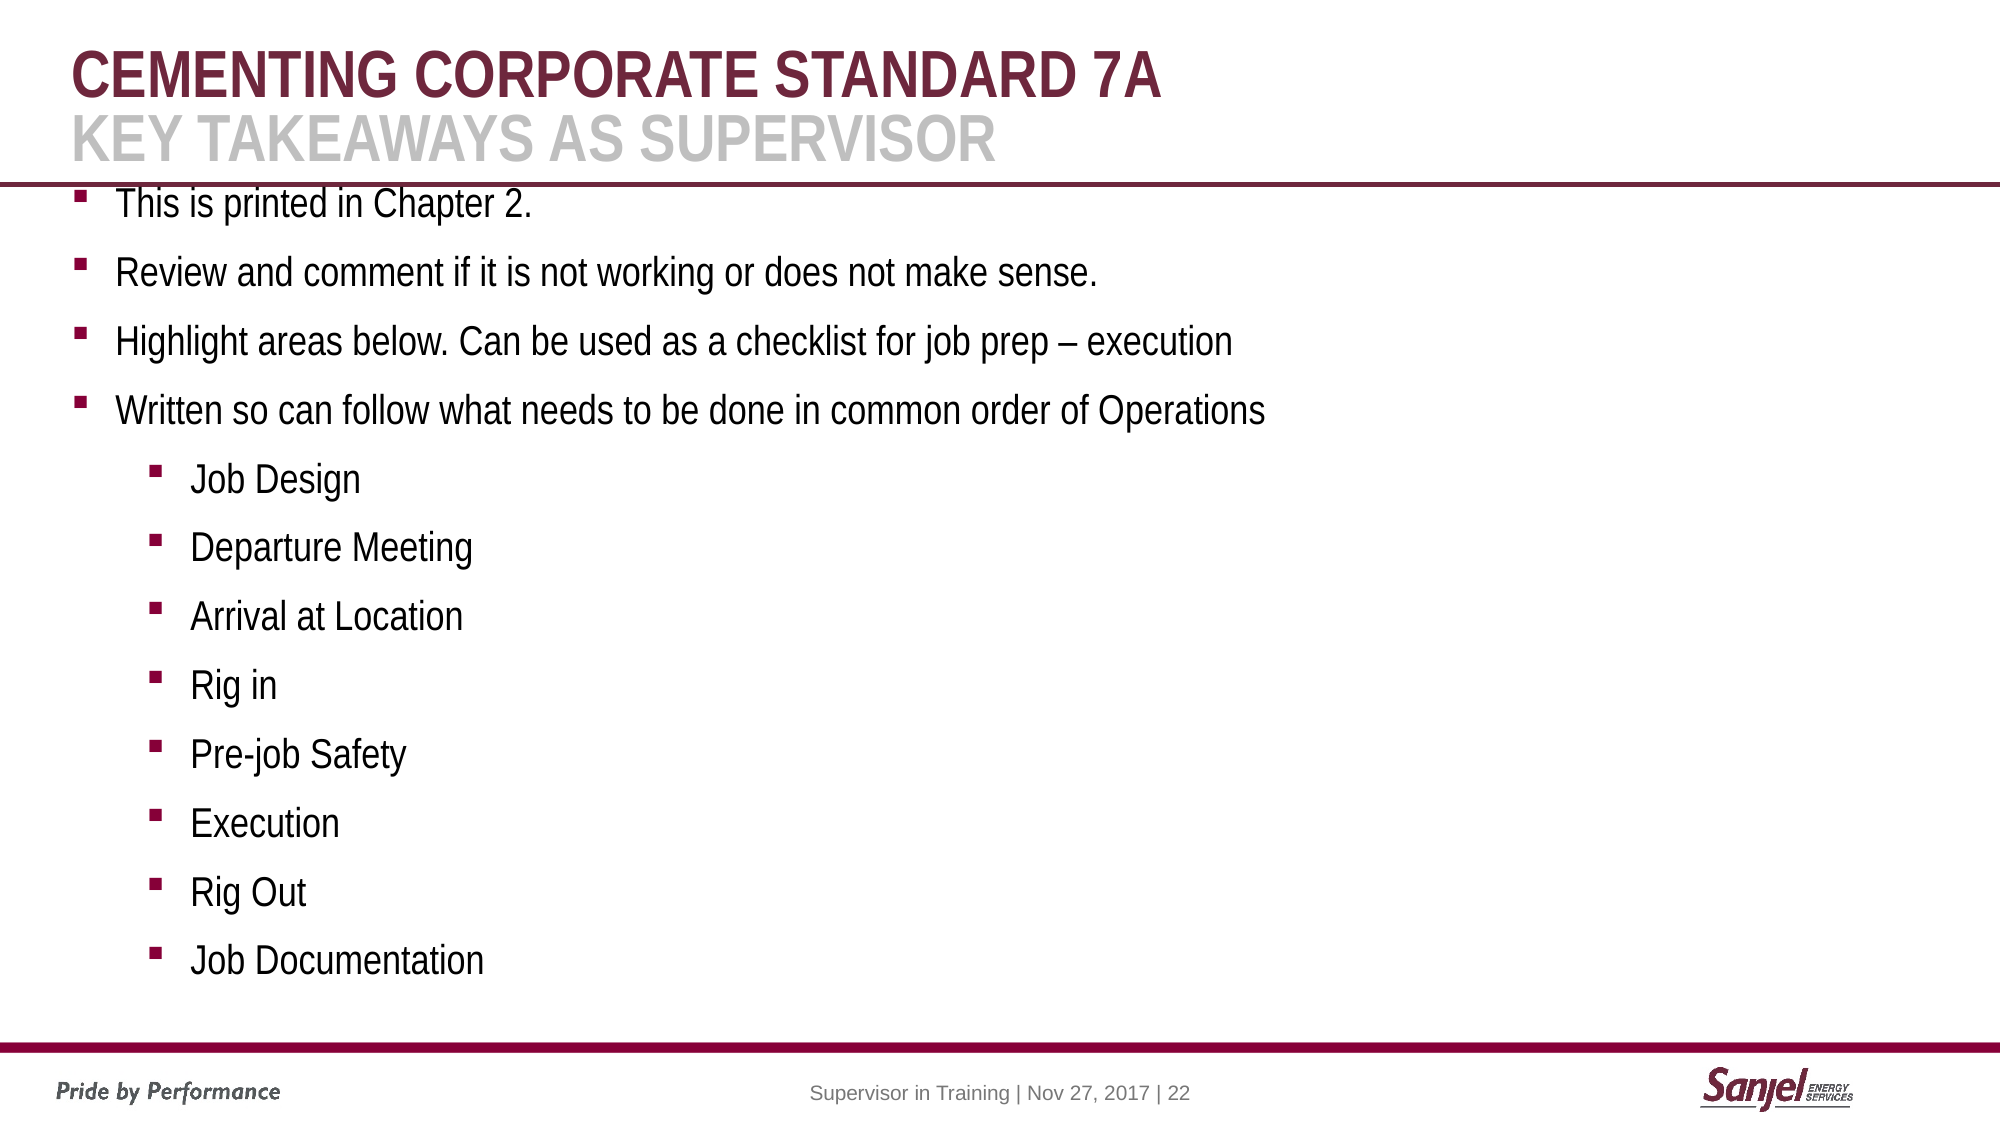

# Cementing corporate standard 7a Key Takeaways as supervisor
This is printed in Chapter 2.
Review and comment if it is not working or does not make sense.
Highlight areas below. Can be used as a checklist for job prep – execution
Written so can follow what needs to be done in common order of Operations
Job Design
Departure Meeting
Arrival at Location
Rig in
Pre-job Safety
Execution
Rig Out
Job Documentation